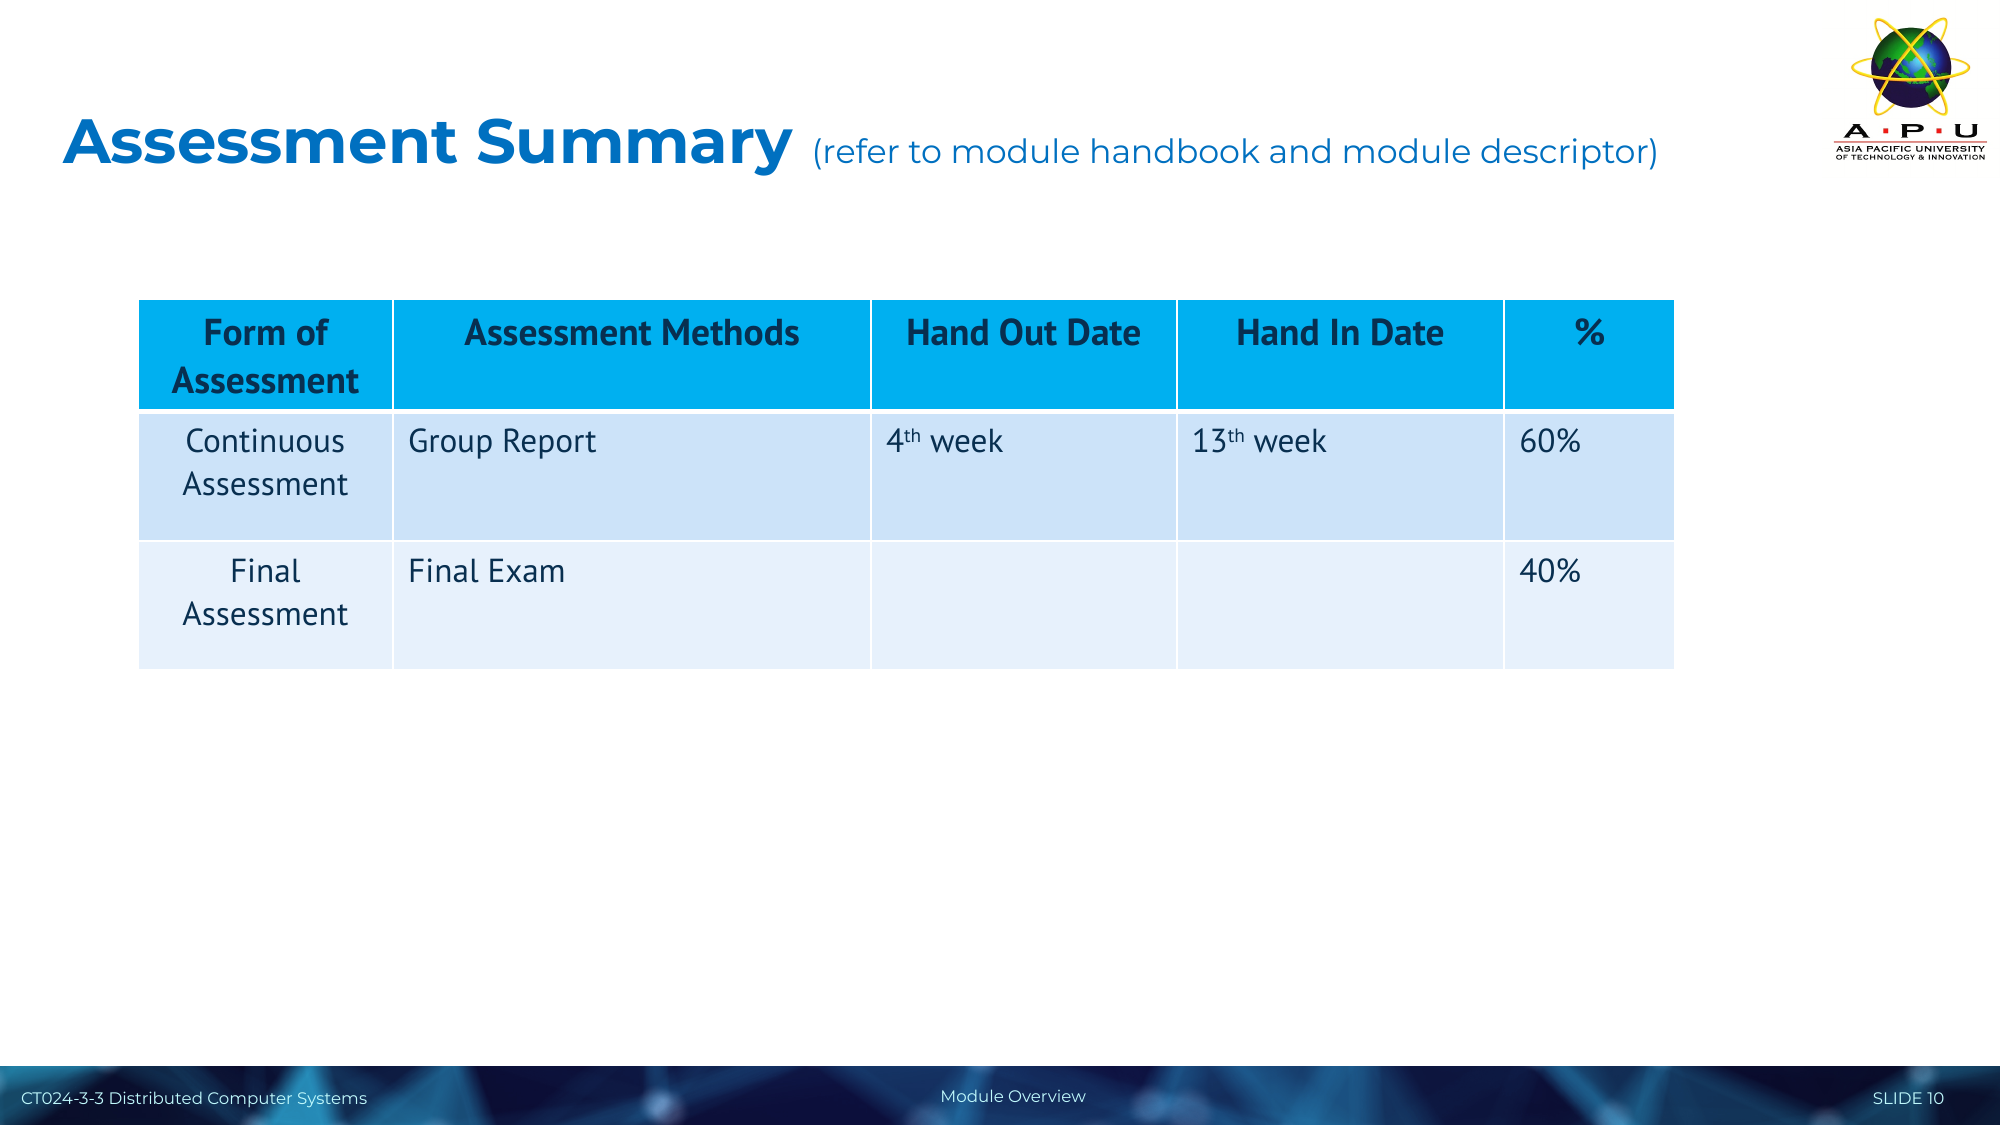

# Assessment Summary (refer to module handbook and module descriptor)
| Form of Assessment | Assessment Methods | Hand Out Date | Hand In Date | % |
| --- | --- | --- | --- | --- |
| Continuous Assessment | Group Report | 4th week | 13th week | 60% |
| Final Assessment | Final Exam |  |  | 40% |